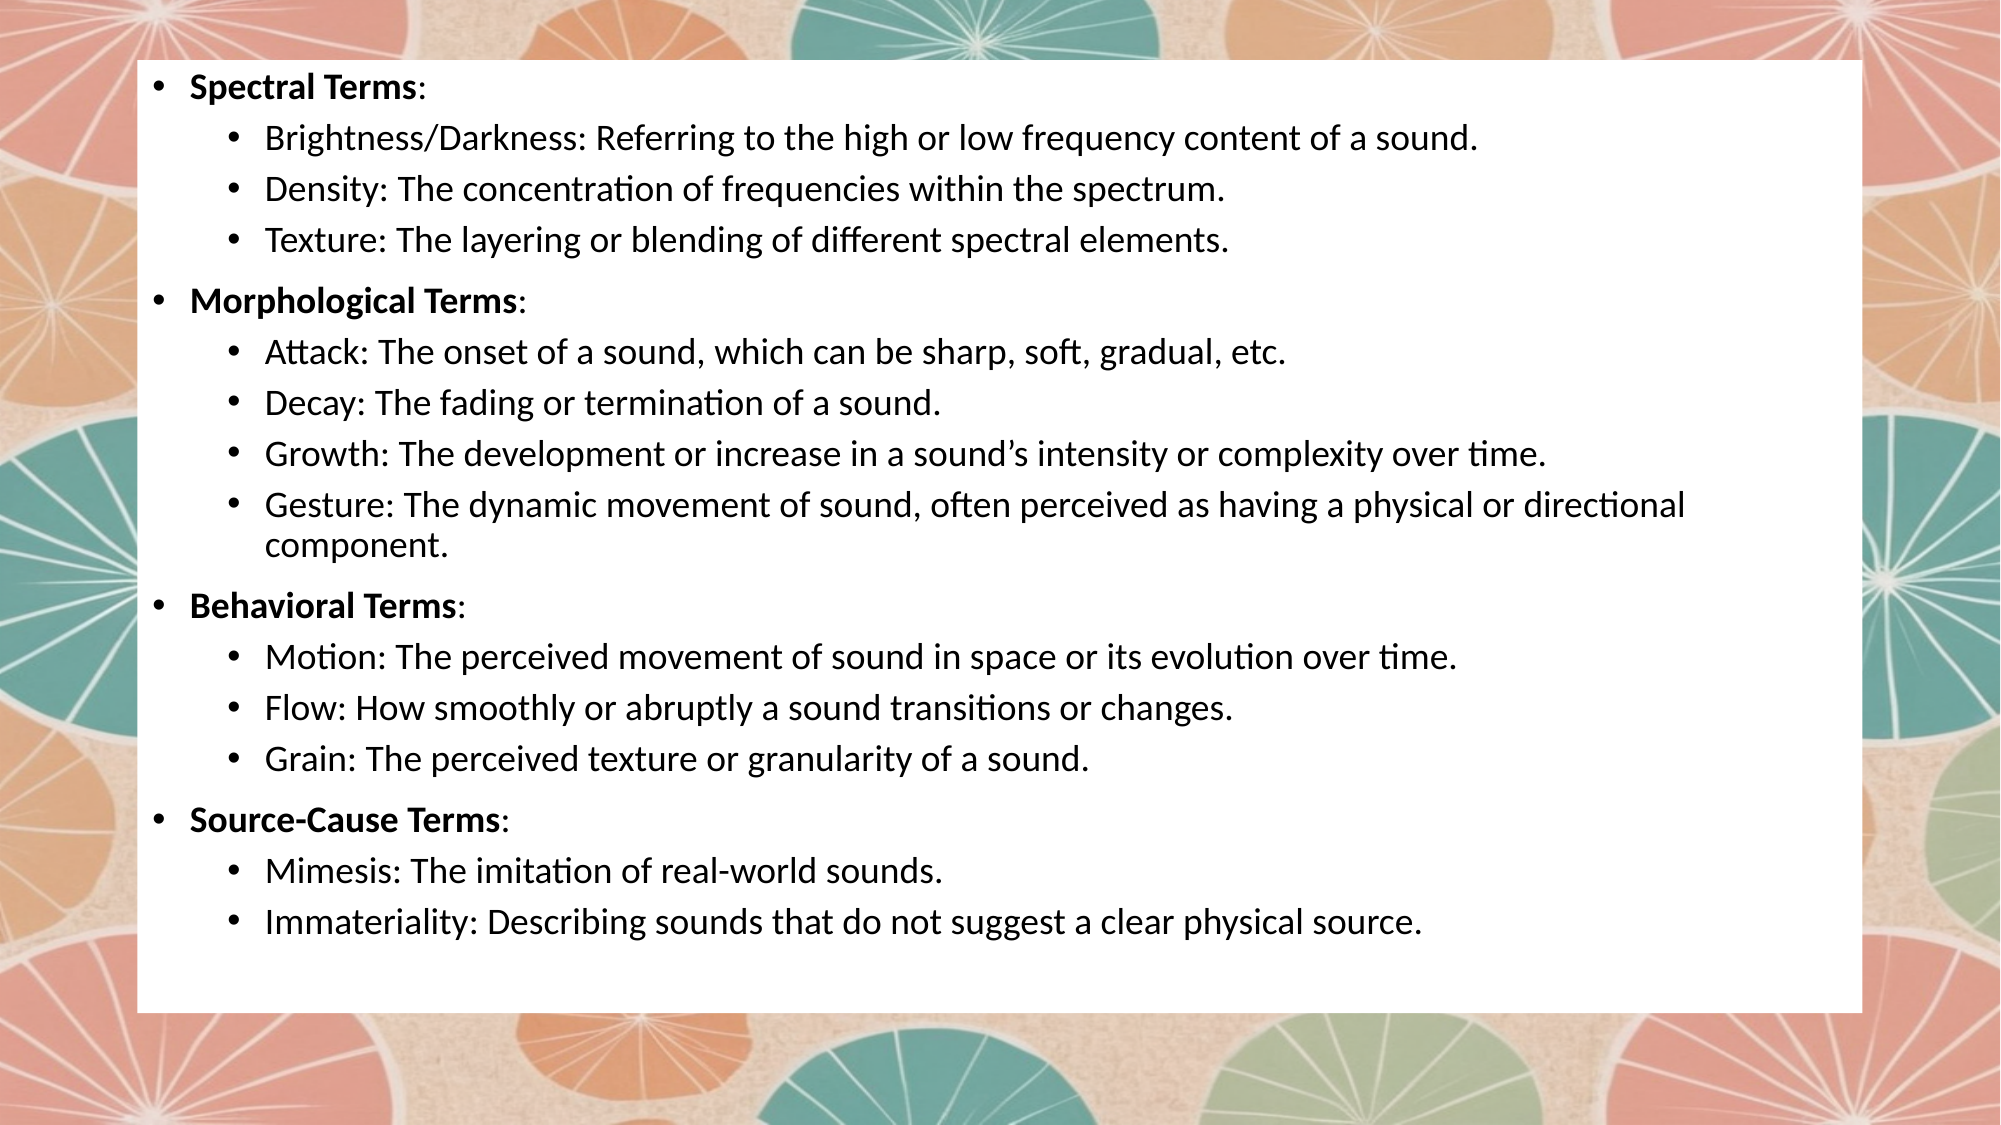

Spectral Terms:
Brightness/Darkness: Referring to the high or low frequency content of a sound.
Density: The concentration of frequencies within the spectrum.
Texture: The layering or blending of different spectral elements.
Morphological Terms:
Attack: The onset of a sound, which can be sharp, soft, gradual, etc.
Decay: The fading or termination of a sound.
Growth: The development or increase in a sound’s intensity or complexity over time.
Gesture: The dynamic movement of sound, often perceived as having a physical or directional component.
Behavioral Terms:
Motion: The perceived movement of sound in space or its evolution over time.
Flow: How smoothly or abruptly a sound transitions or changes.
Grain: The perceived texture or granularity of a sound.
Source-Cause Terms:
Mimesis: The imitation of real-world sounds.
Immateriality: Describing sounds that do not suggest a clear physical source.